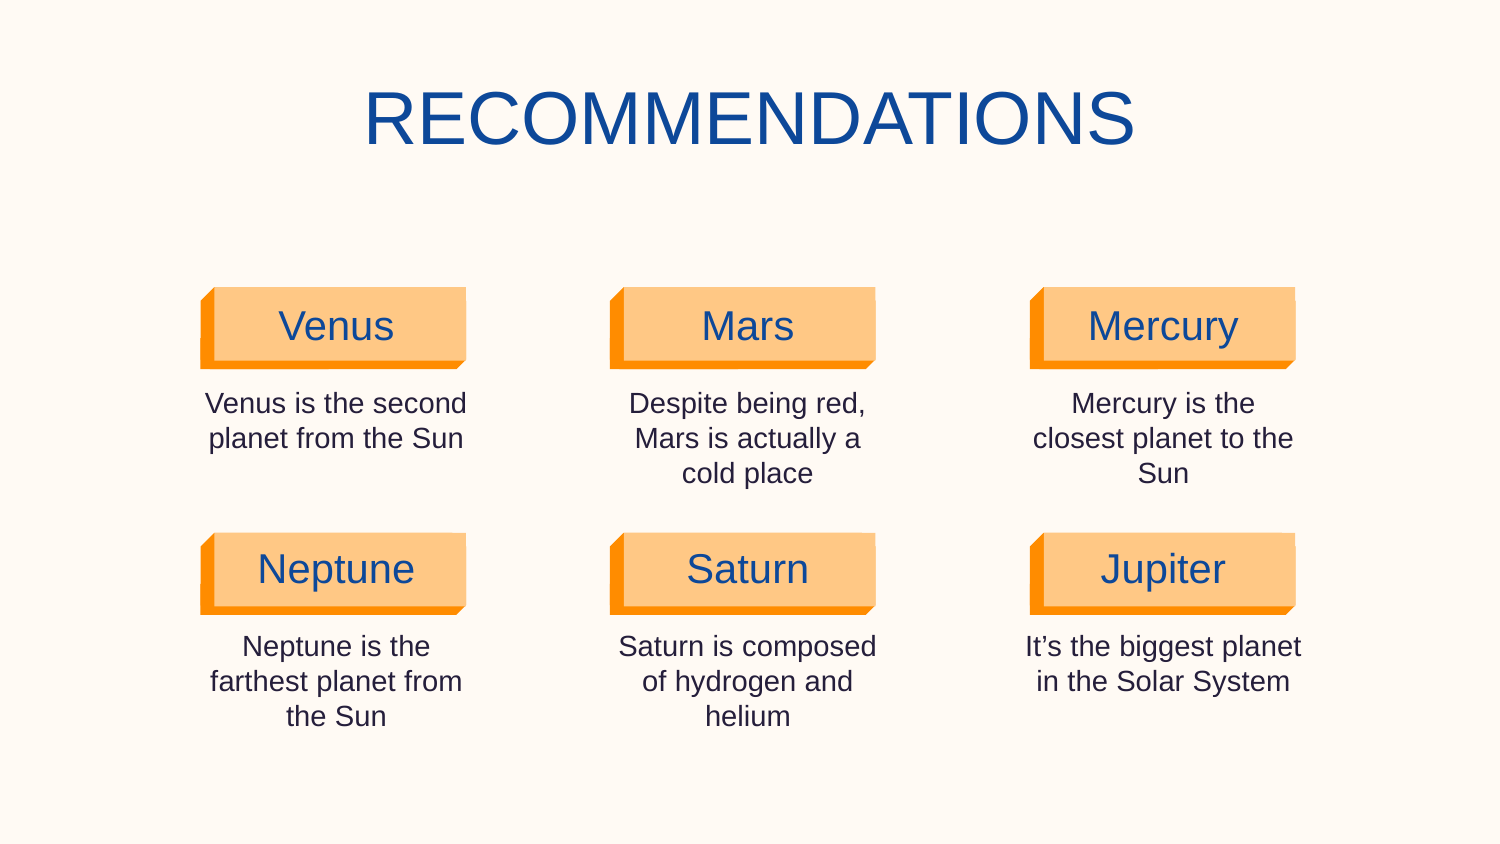

RECOMMENDATIONS

# Venus
Mars
Mercury
Venus is the second planet from the Sun
Despite being red, Mars is actually a cold place
Mercury is the closest planet to the Sun

Neptune
Saturn
Jupiter
Neptune is the farthest planet from the Sun
Saturn is composed of hydrogen and helium
It’s the biggest planet in the Solar System